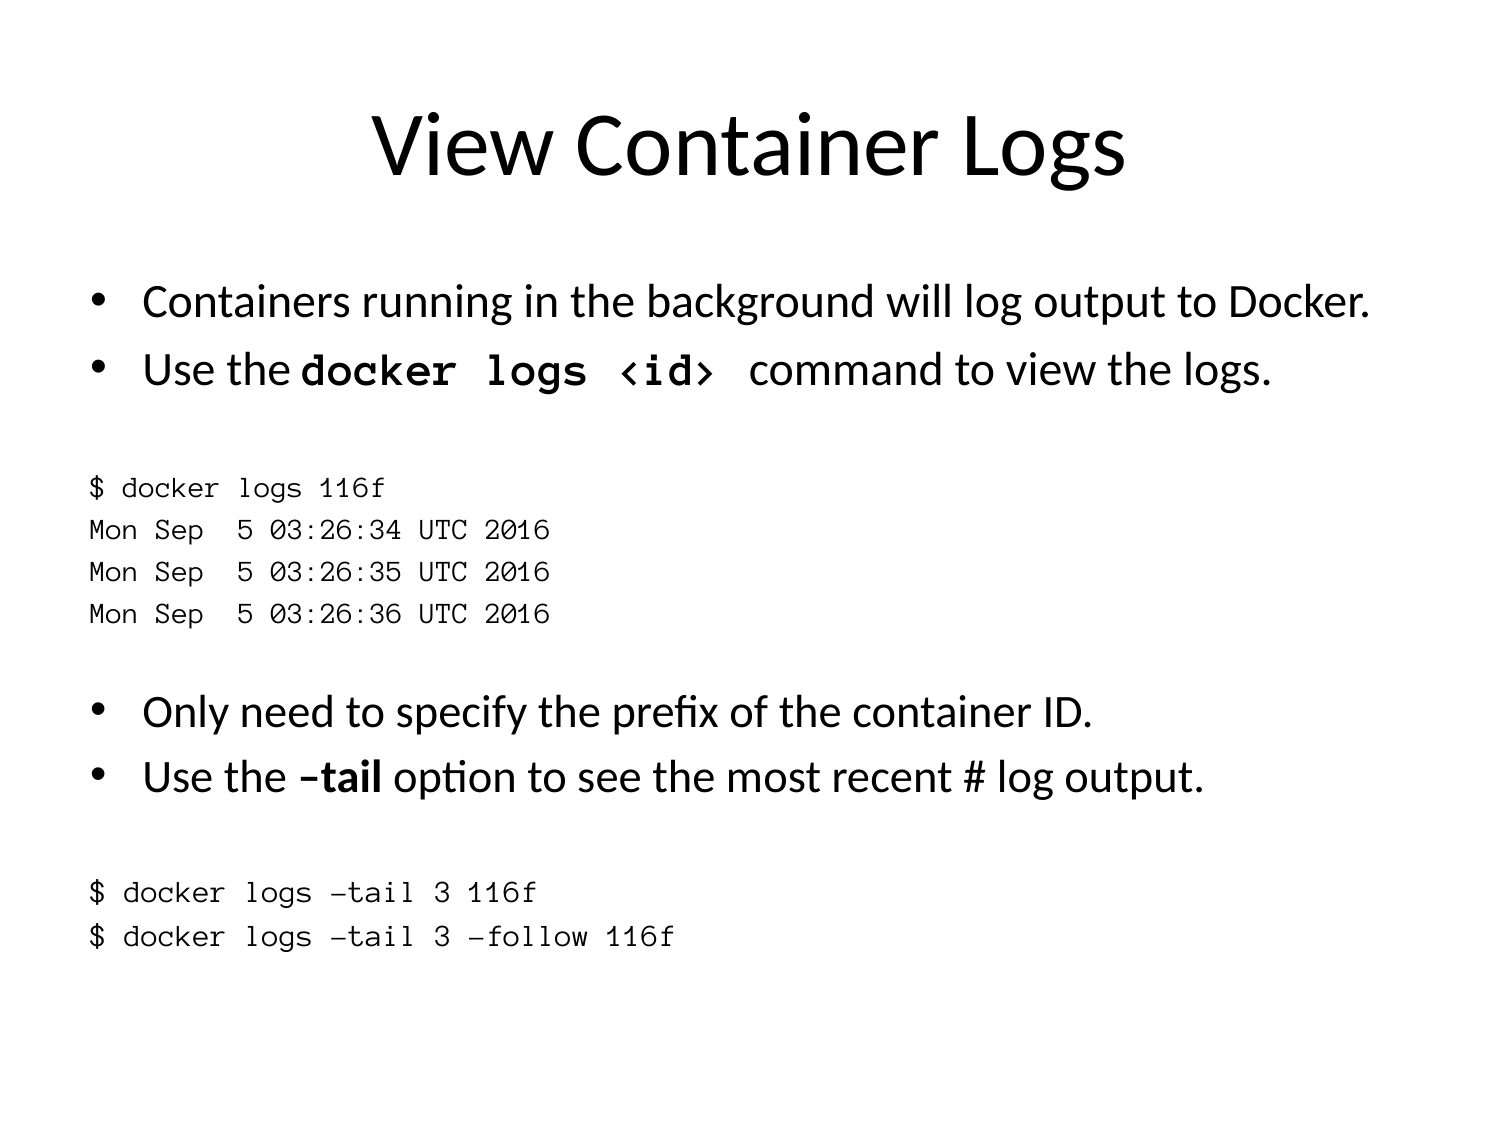

# View Container Logs
Containers running in the background will log output to Docker.
Use the docker logs <id> command to view the logs.

$ docker logs 116f
Mon Sep  5 03:26:34 UTC 2016
Mon Sep  5 03:26:35 UTC 2016
Mon Sep  5 03:26:36 UTC 2016

Only need to specify the prefix of the container ID.
Use the –tail option to see the most recent # log output.

$ docker logs –tail 3 116f
$ docker logs –tail 3 –follow 116f